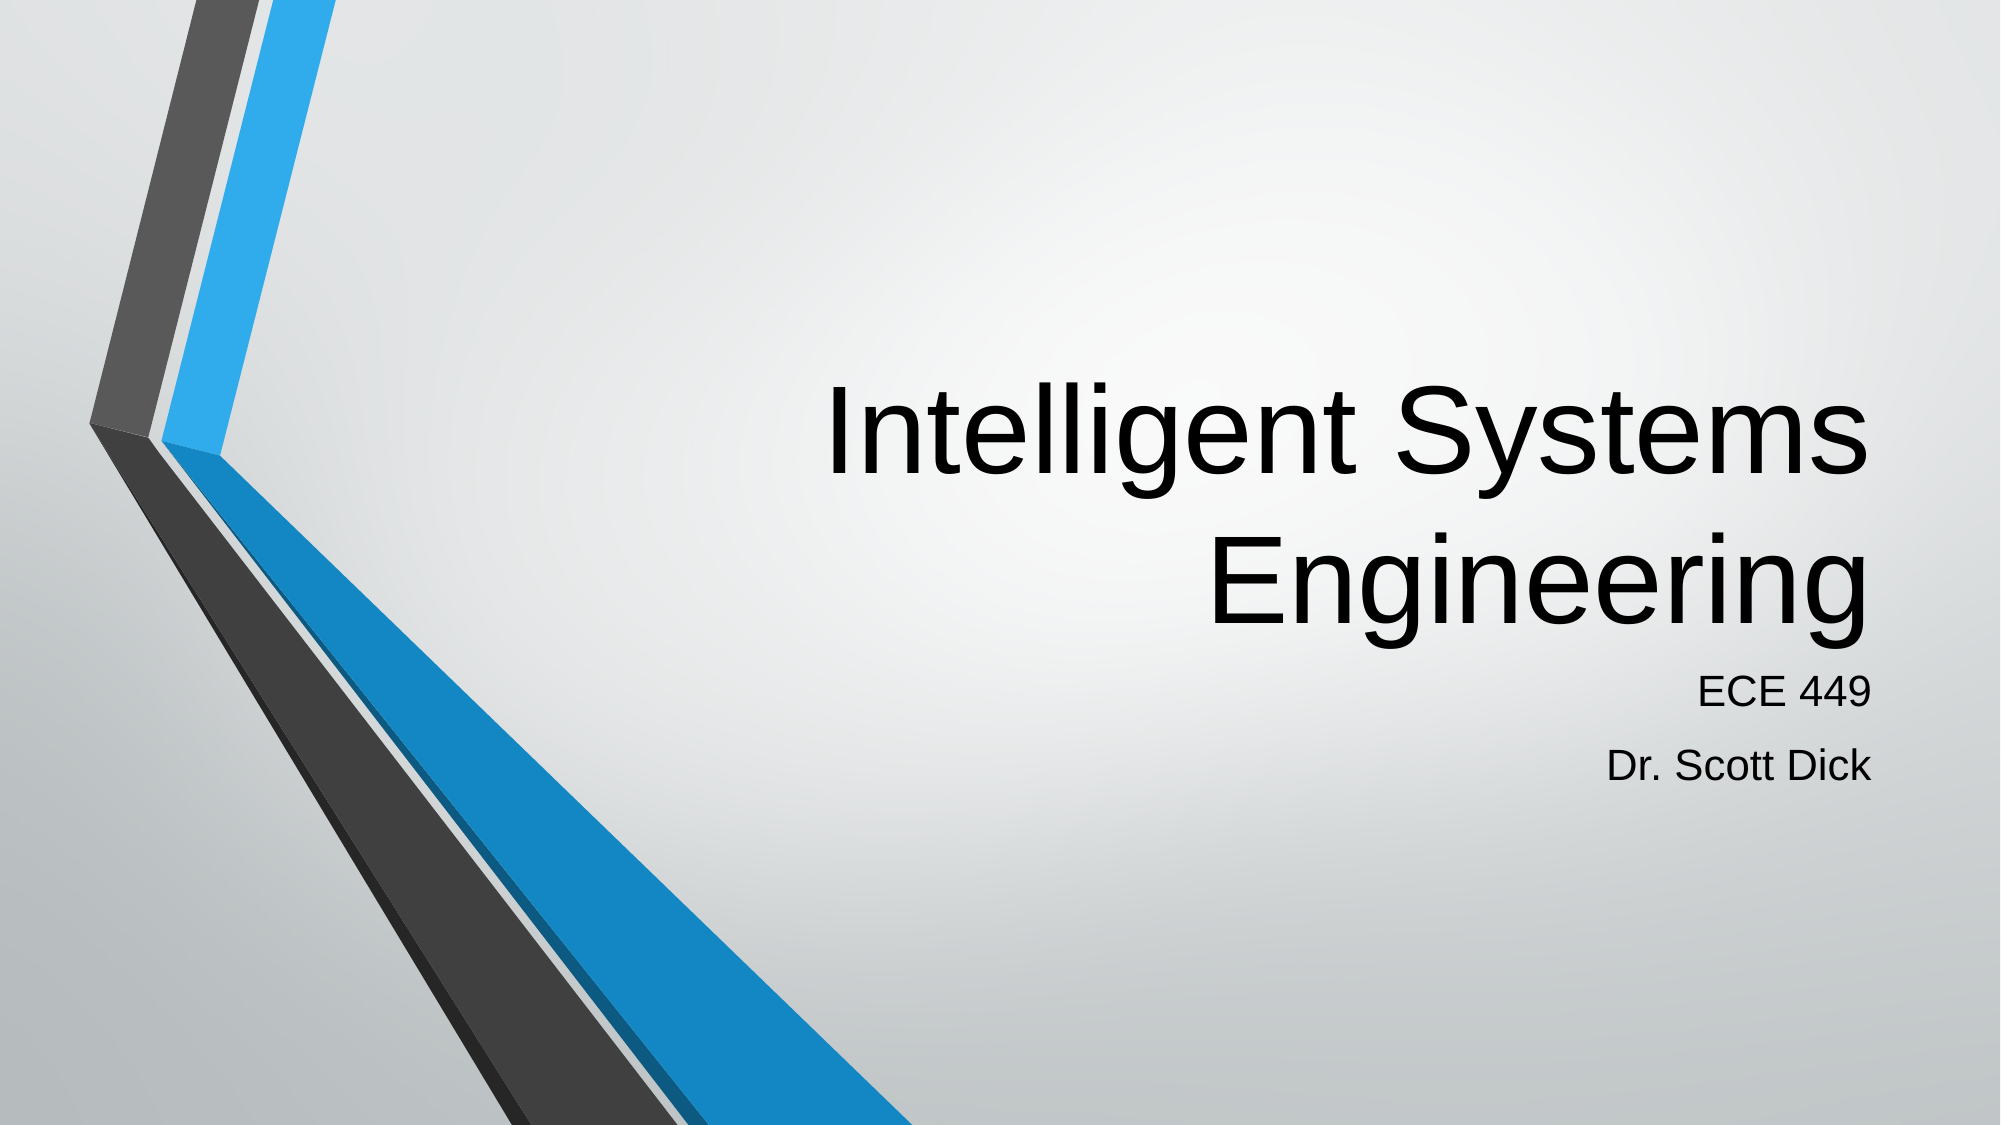

# Intelligent Systems Engineering
ECE 449
Dr. Scott Dick